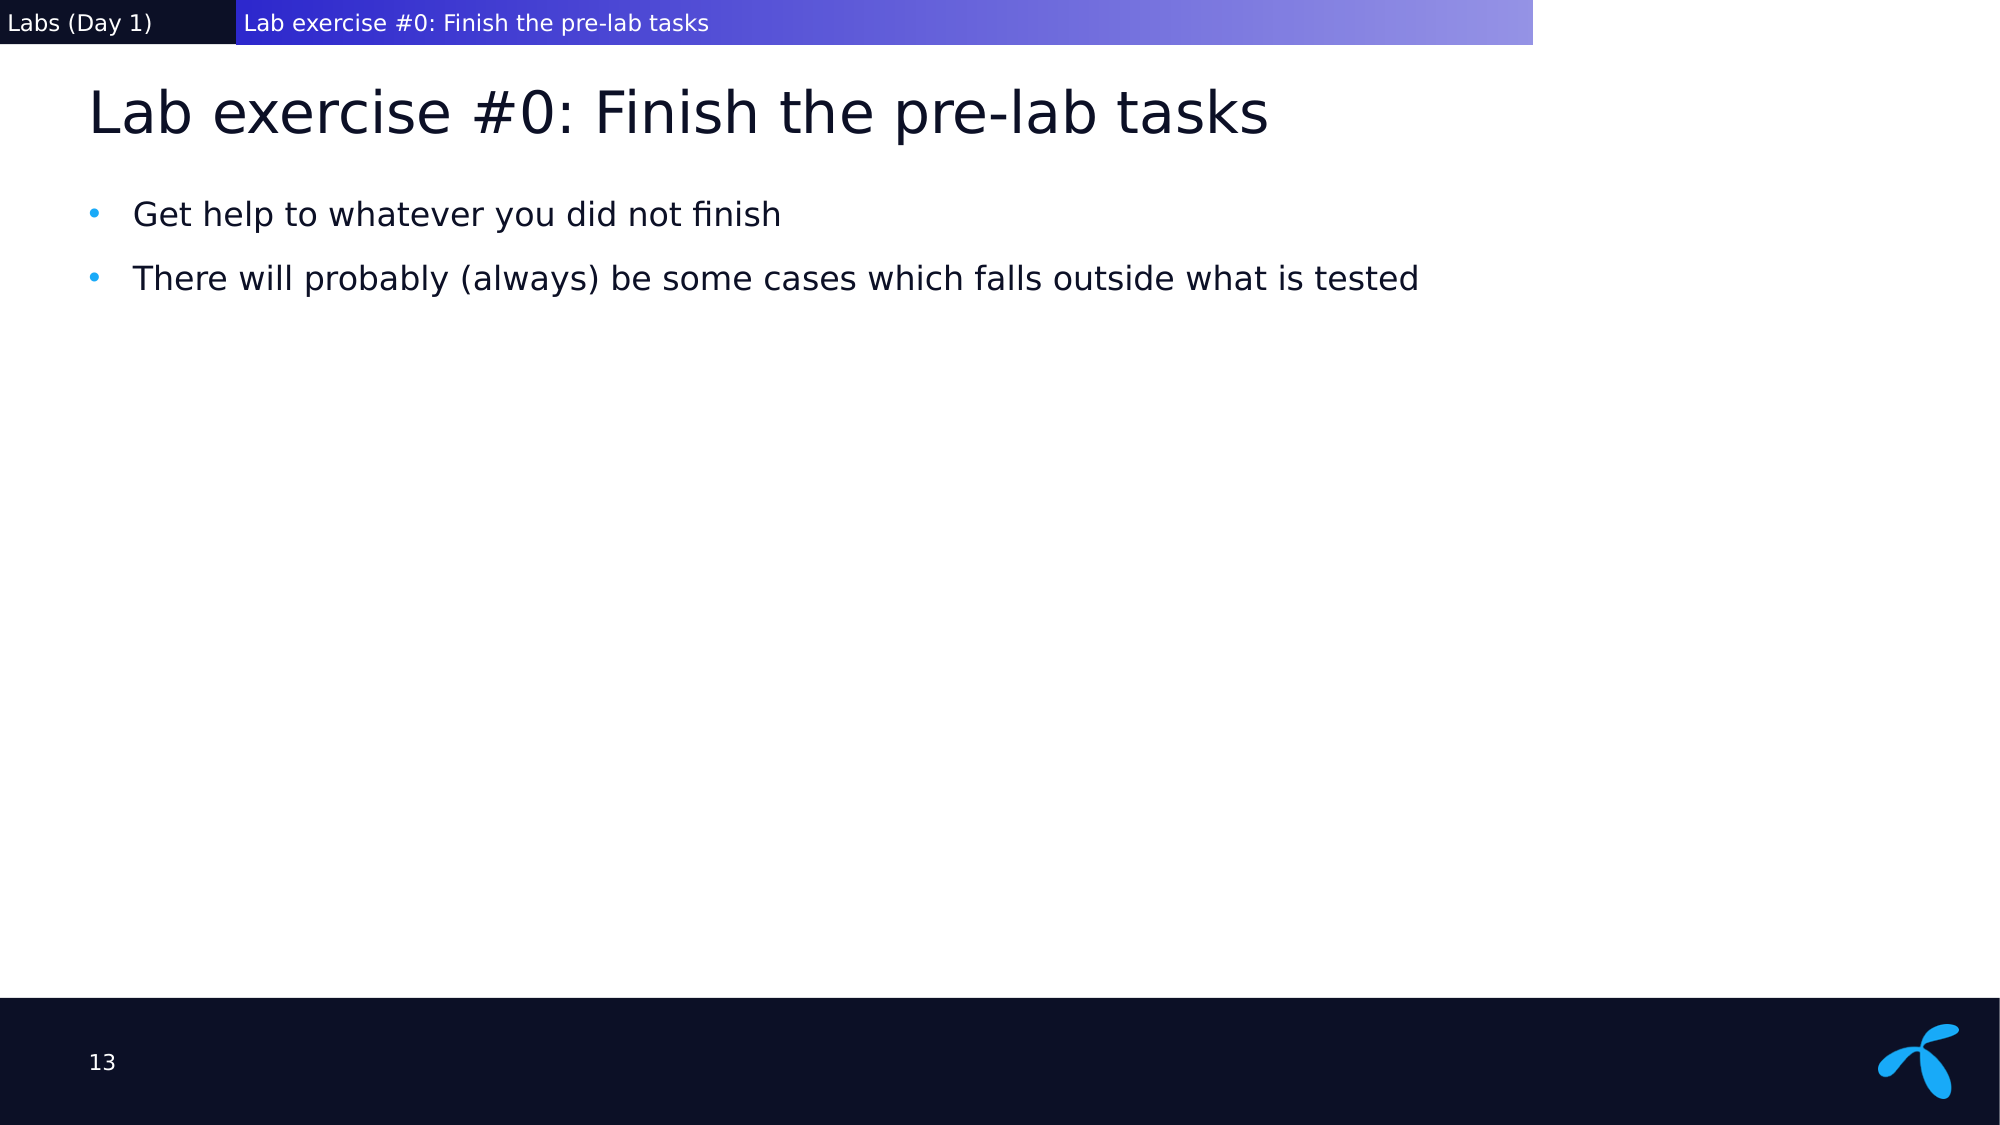

Labs (Day 1)
 Lab exercise #0: Finish the pre-lab tasks
# Lab exercise #0: Finish the pre-lab tasks
Get help to whatever you did not finish
There will probably (always) be some cases which falls outside what is tested

13